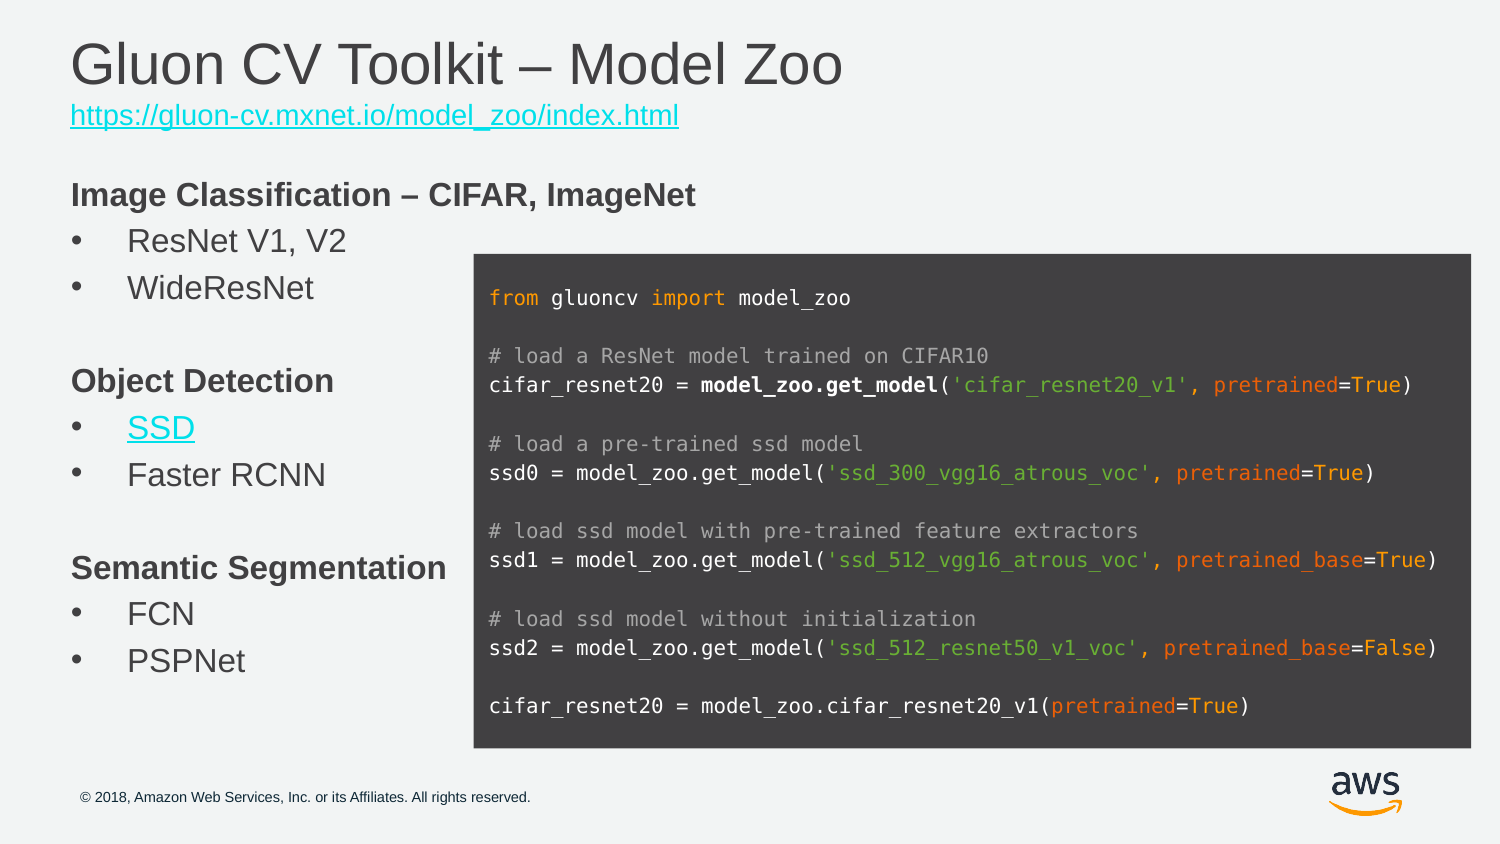

# Gluon CV Toolkit – Model Zoo https://gluon-cv.mxnet.io/model_zoo/index.html
Image Classification – CIFAR, ImageNet
ResNet V1, V2
WideResNet

Object Detection
SSD
Faster RCNN

Semantic Segmentation
FCN
PSPNet
from gluoncv import model_zoo

# load a ResNet model trained on CIFAR10
cifar_resnet20 = model_zoo.get_model('cifar_resnet20_v1', pretrained=True)

# load a pre-trained ssd model
ssd0 = model_zoo.get_model('ssd_300_vgg16_atrous_voc', pretrained=True)

# load ssd model with pre-trained feature extractors
ssd1 = model_zoo.get_model('ssd_512_vgg16_atrous_voc', pretrained_base=True)

# load ssd model without initialization
ssd2 = model_zoo.get_model('ssd_512_resnet50_v1_voc', pretrained_base=False)

cifar_resnet20 = model_zoo.cifar_resnet20_v1(pretrained=True)